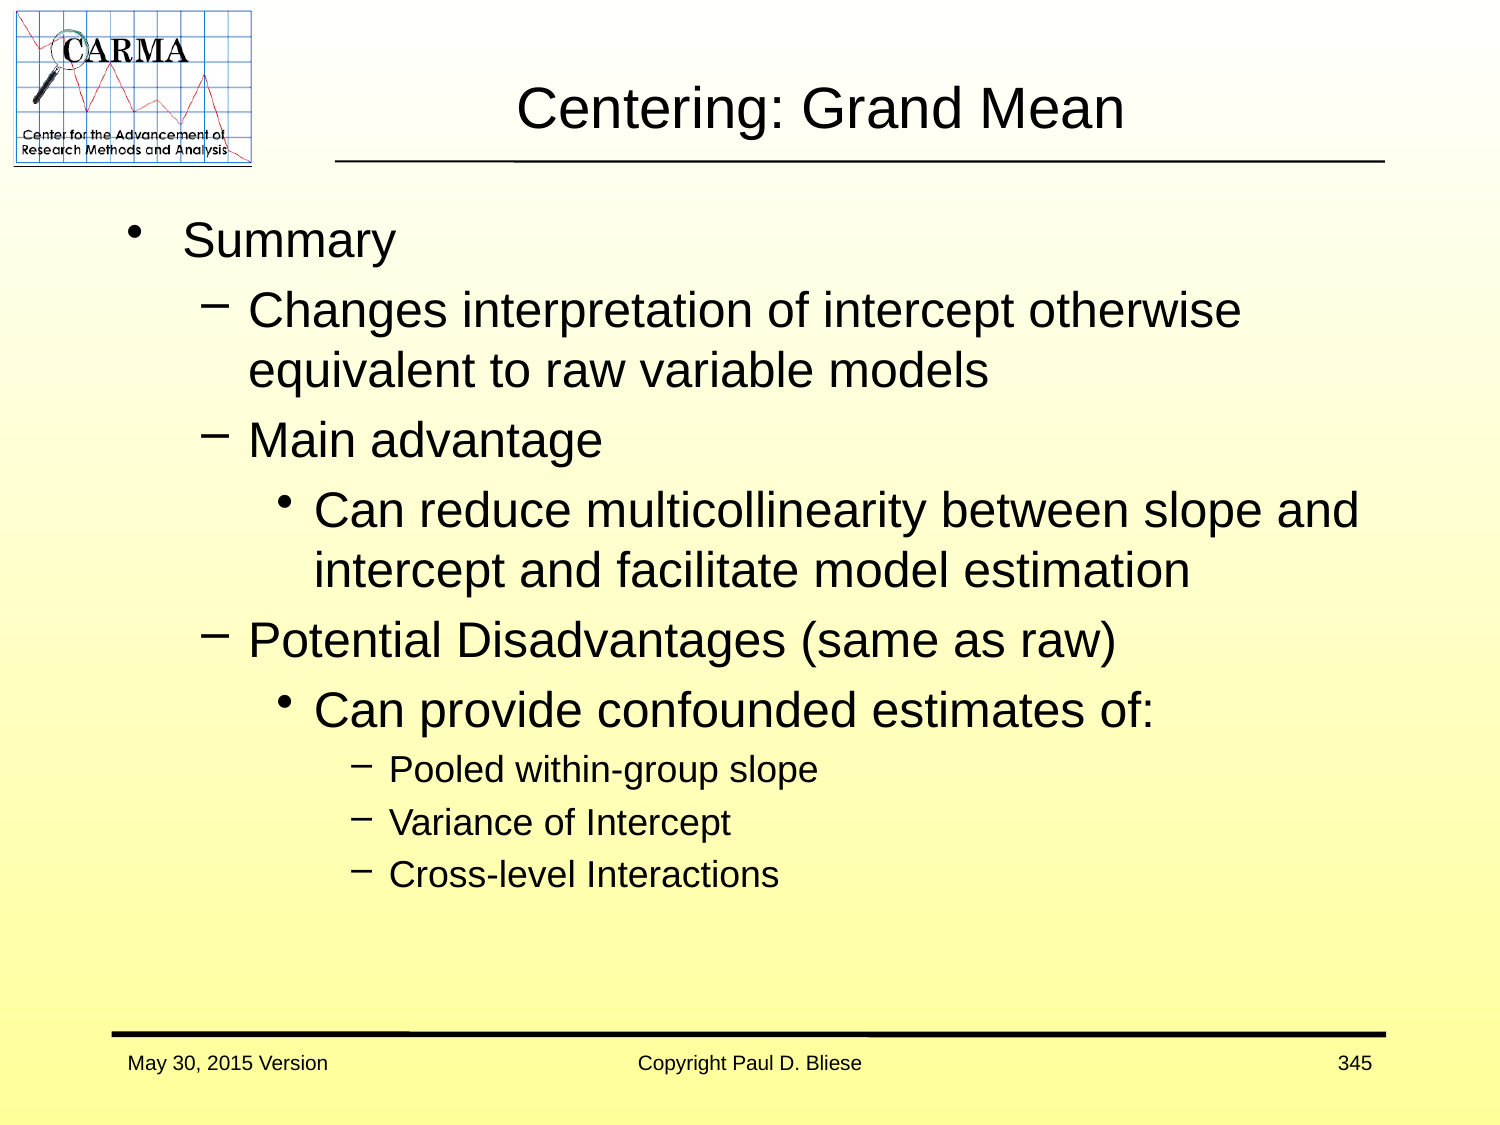

# Centering: Grand Mean
Summary
Changes interpretation of intercept otherwise equivalent to raw variable models
Main advantage
Can reduce multicollinearity between slope and intercept and facilitate model estimation
Potential Disadvantages (same as raw)
Can provide confounded estimates of:
Pooled within-group slope
Variance of Intercept
Cross-level Interactions

May 30, 2015 Version
Copyright Paul D. Bliese
345